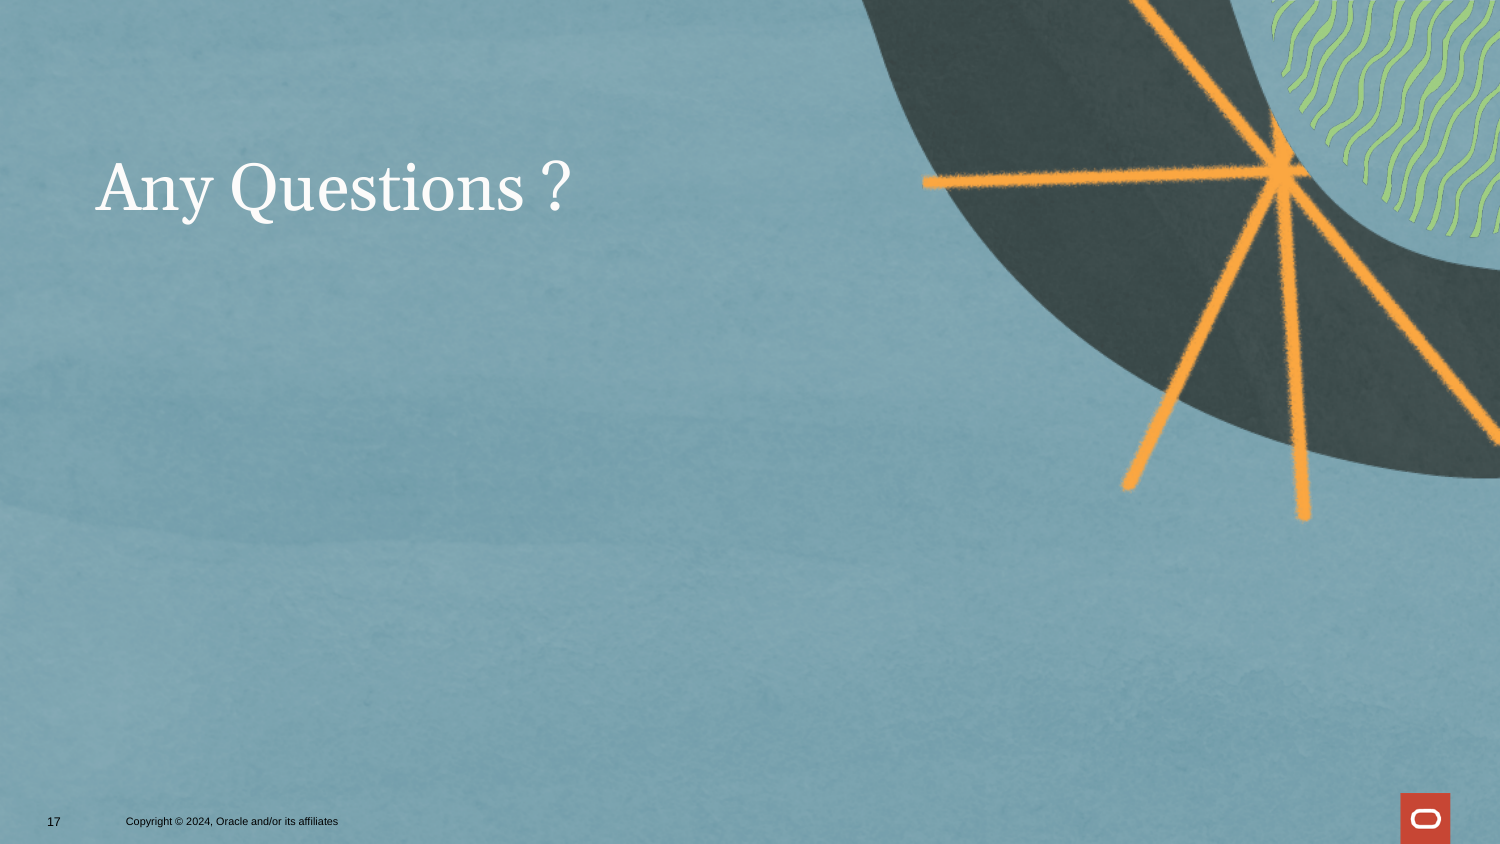

# Any Questions ?
17
        Copyright © 2024, Oracle and/or its affiliates